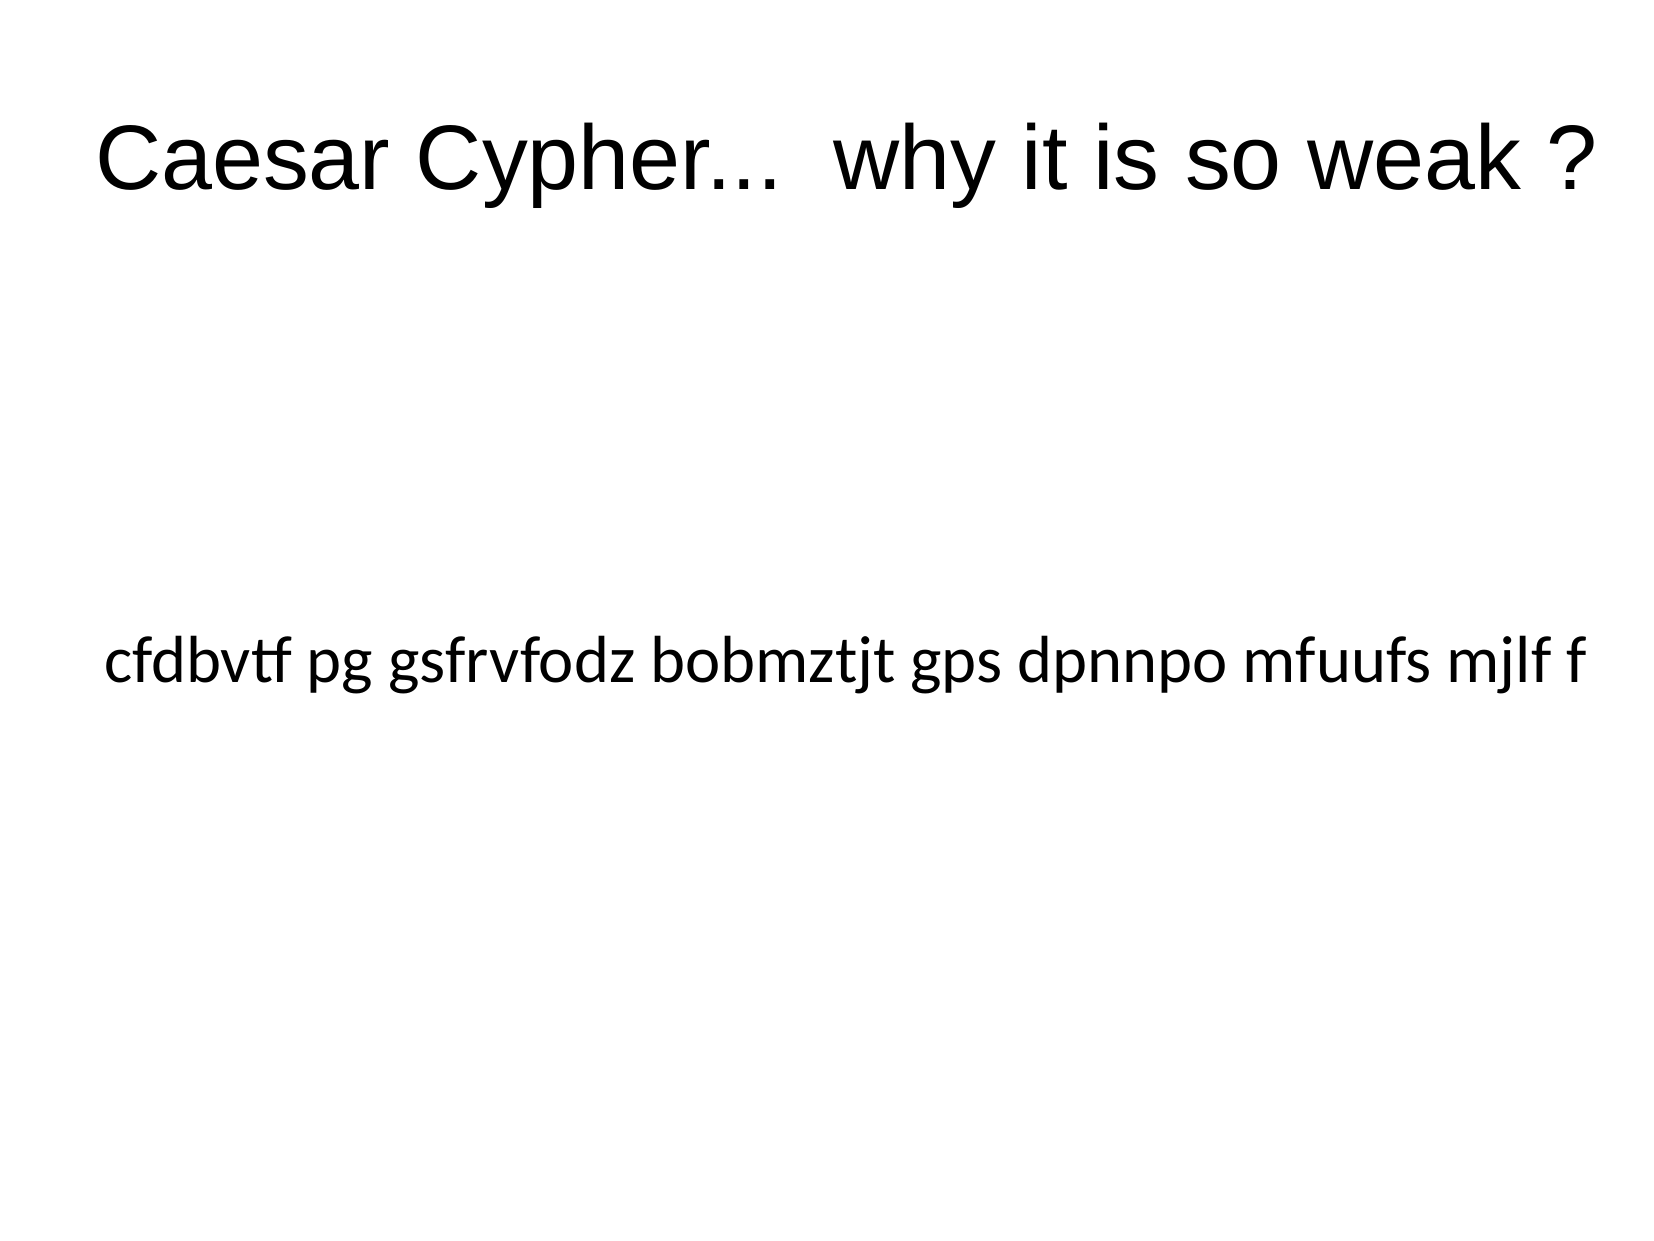

Caesar Cypher...  why it is so weak ?
cfdbvtf pg gsfrvfodz bobmztjt gps dpnnpo mfuufs mjlf f